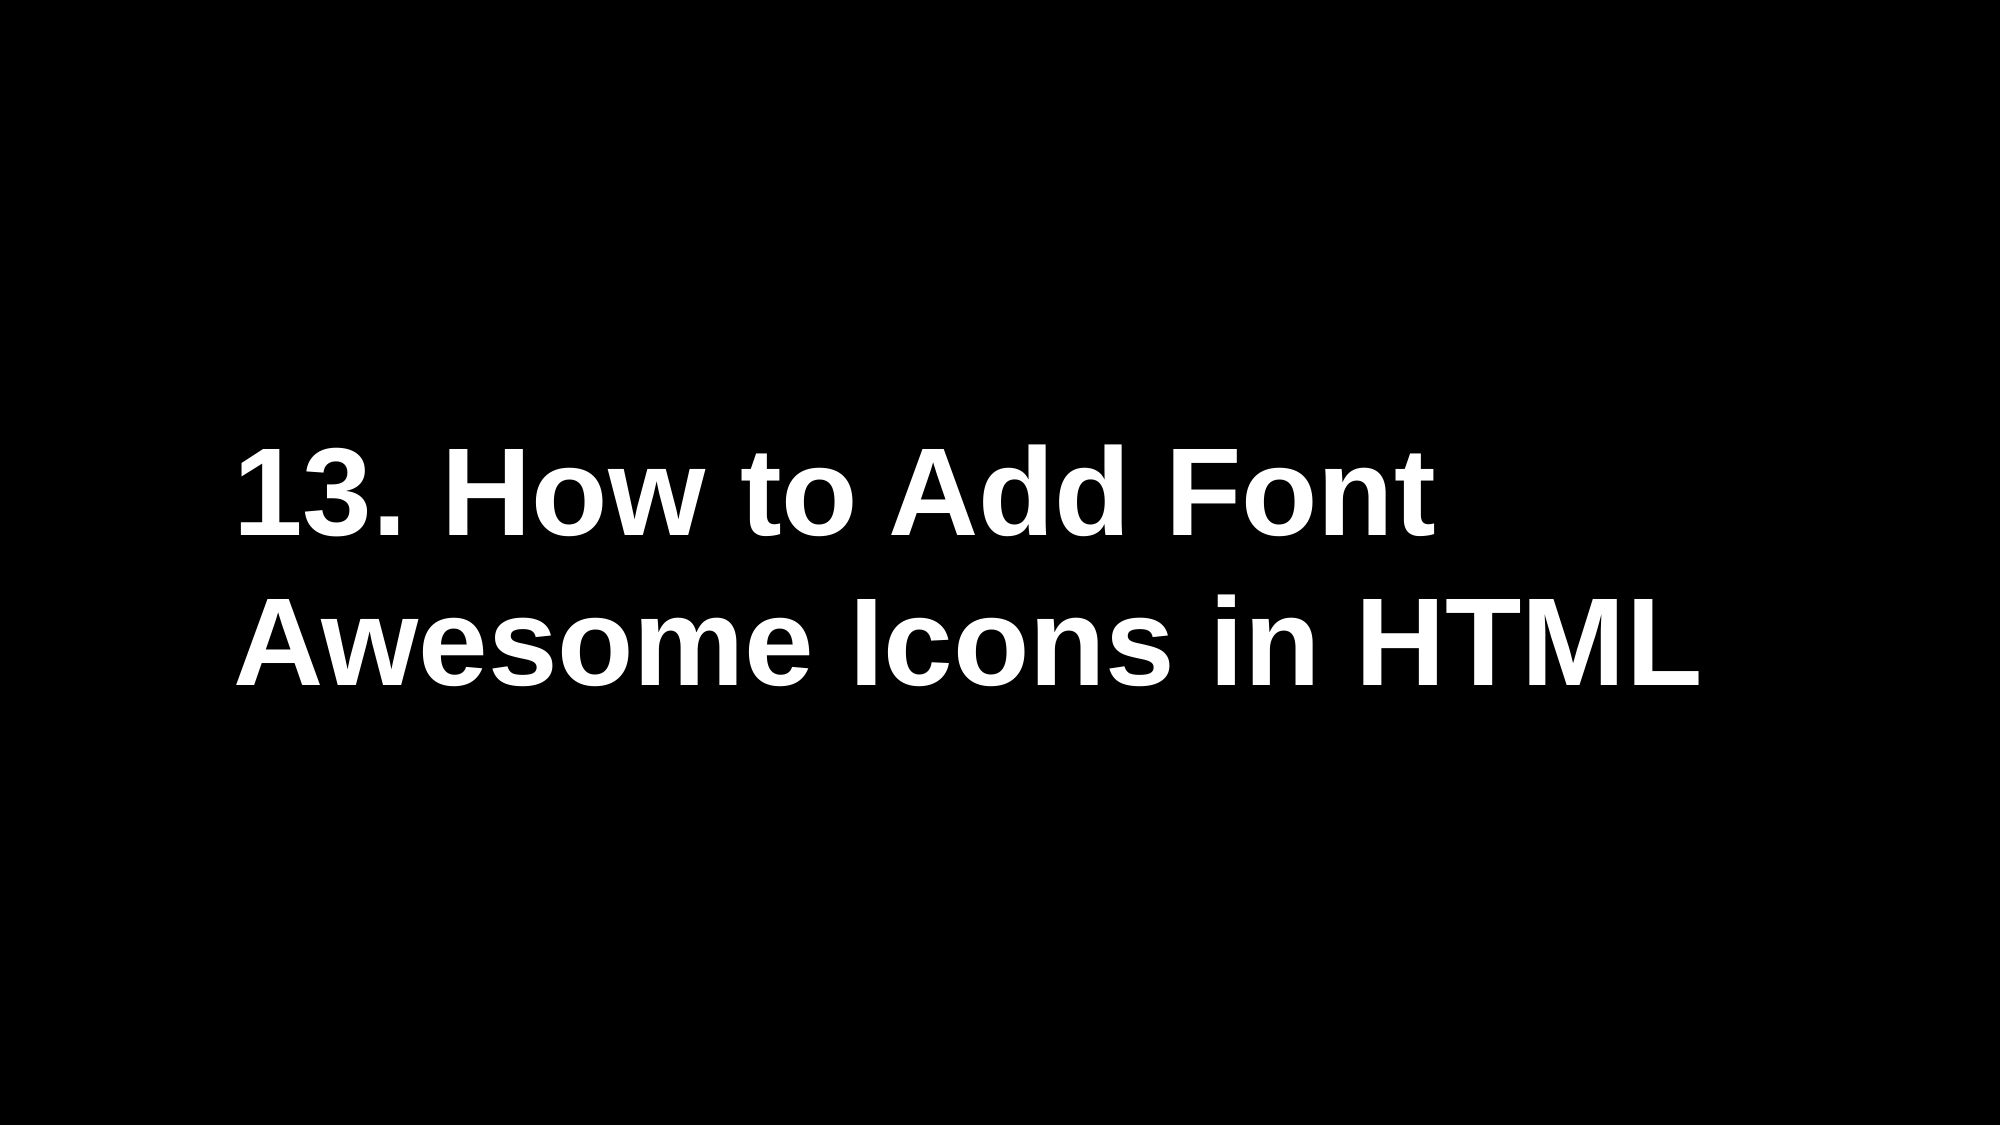

13. How to Add Font Awesome Icons in HTML